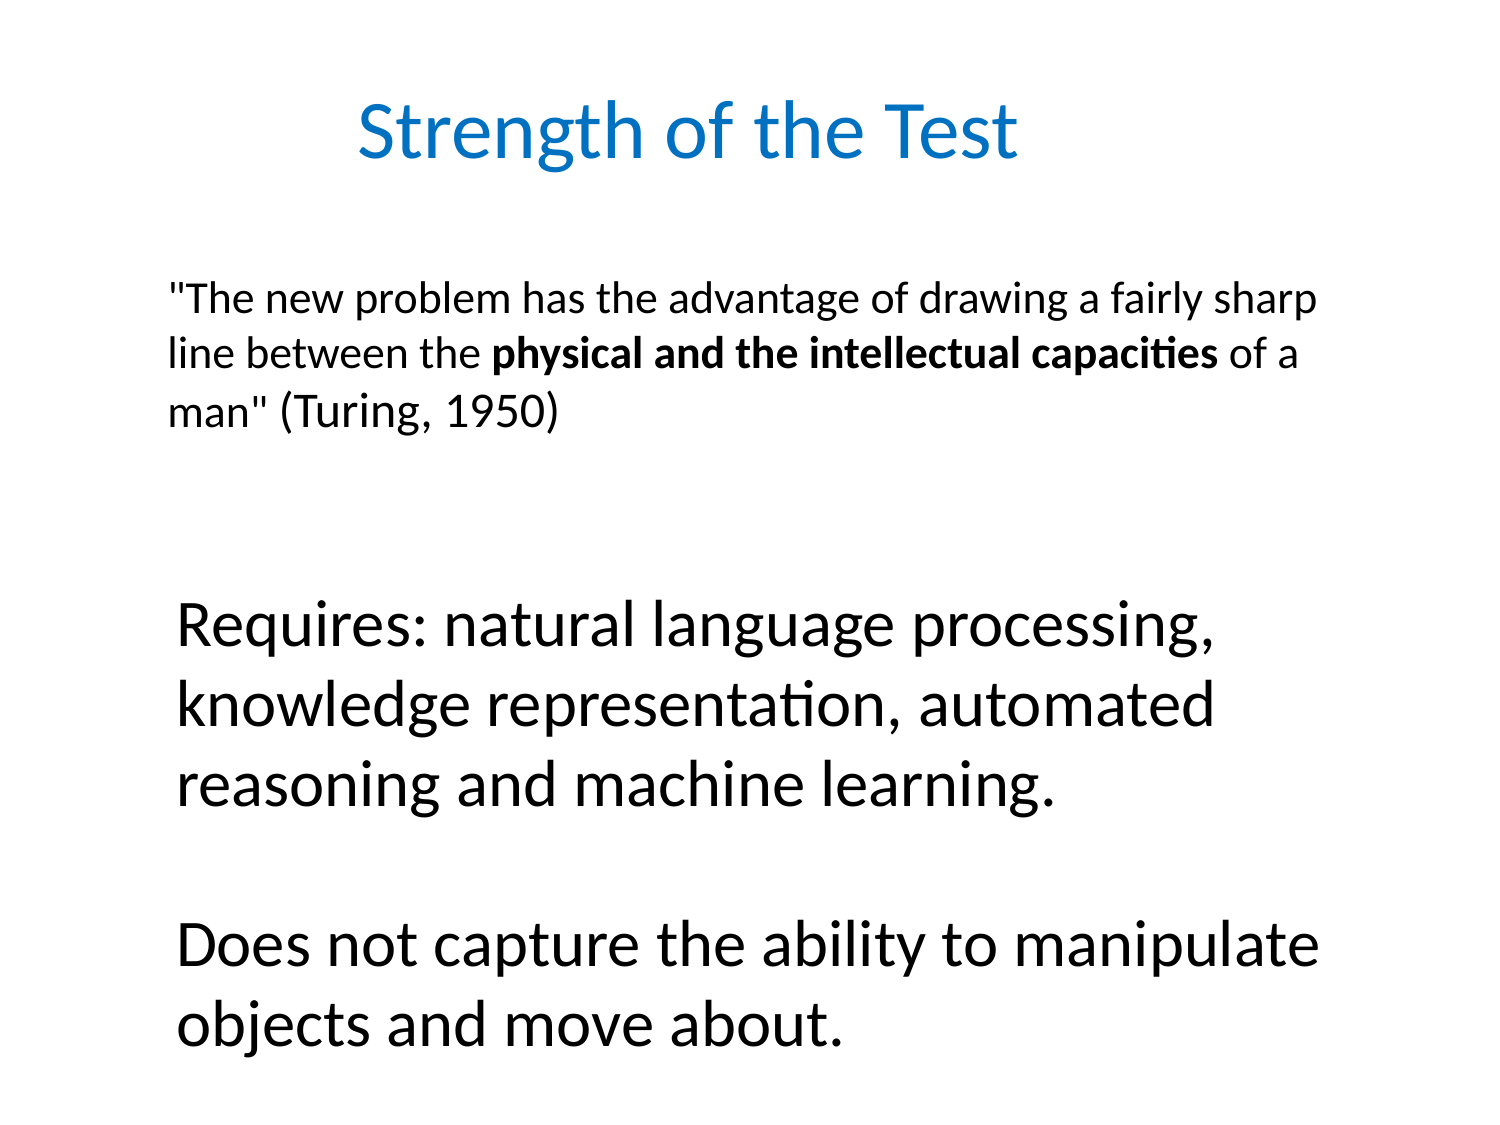

# Strength of the Test
"The new problem has the advantage of drawing a fairly sharp line between the physical and the intellectual capacities of a man" (Turing, 1950)

Requires: natural language processing, knowledge representation, automated reasoning and machine learning.

Does not capture the ability to manipulate objects and move about.